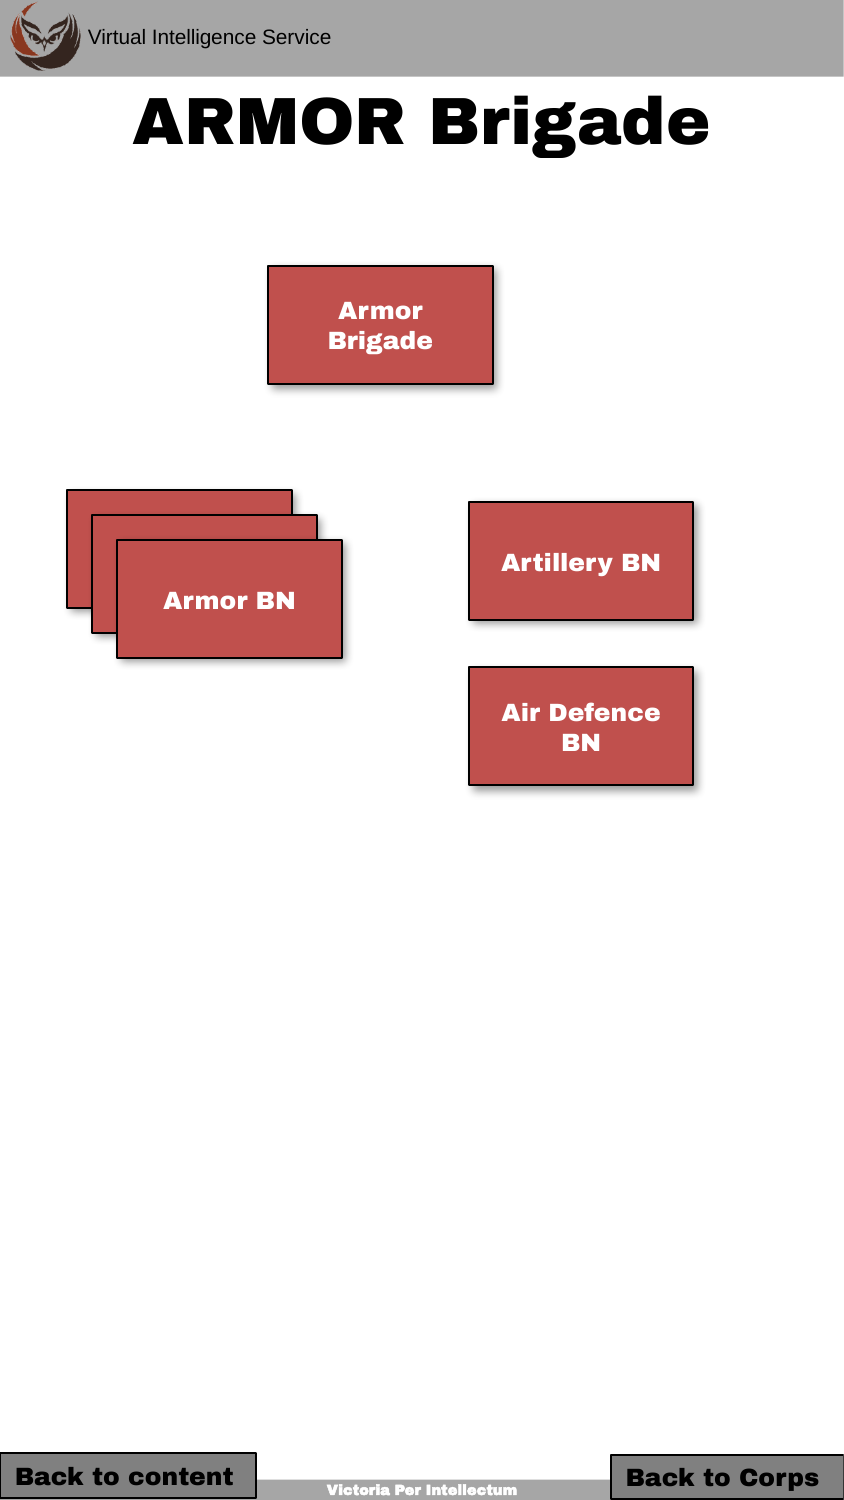

# ARMOR Brigade
Armor Brigade
Armor BN
Artillery BN
Armor BN
Armor BN
Air Defence BN
Back to content
Back to Corps